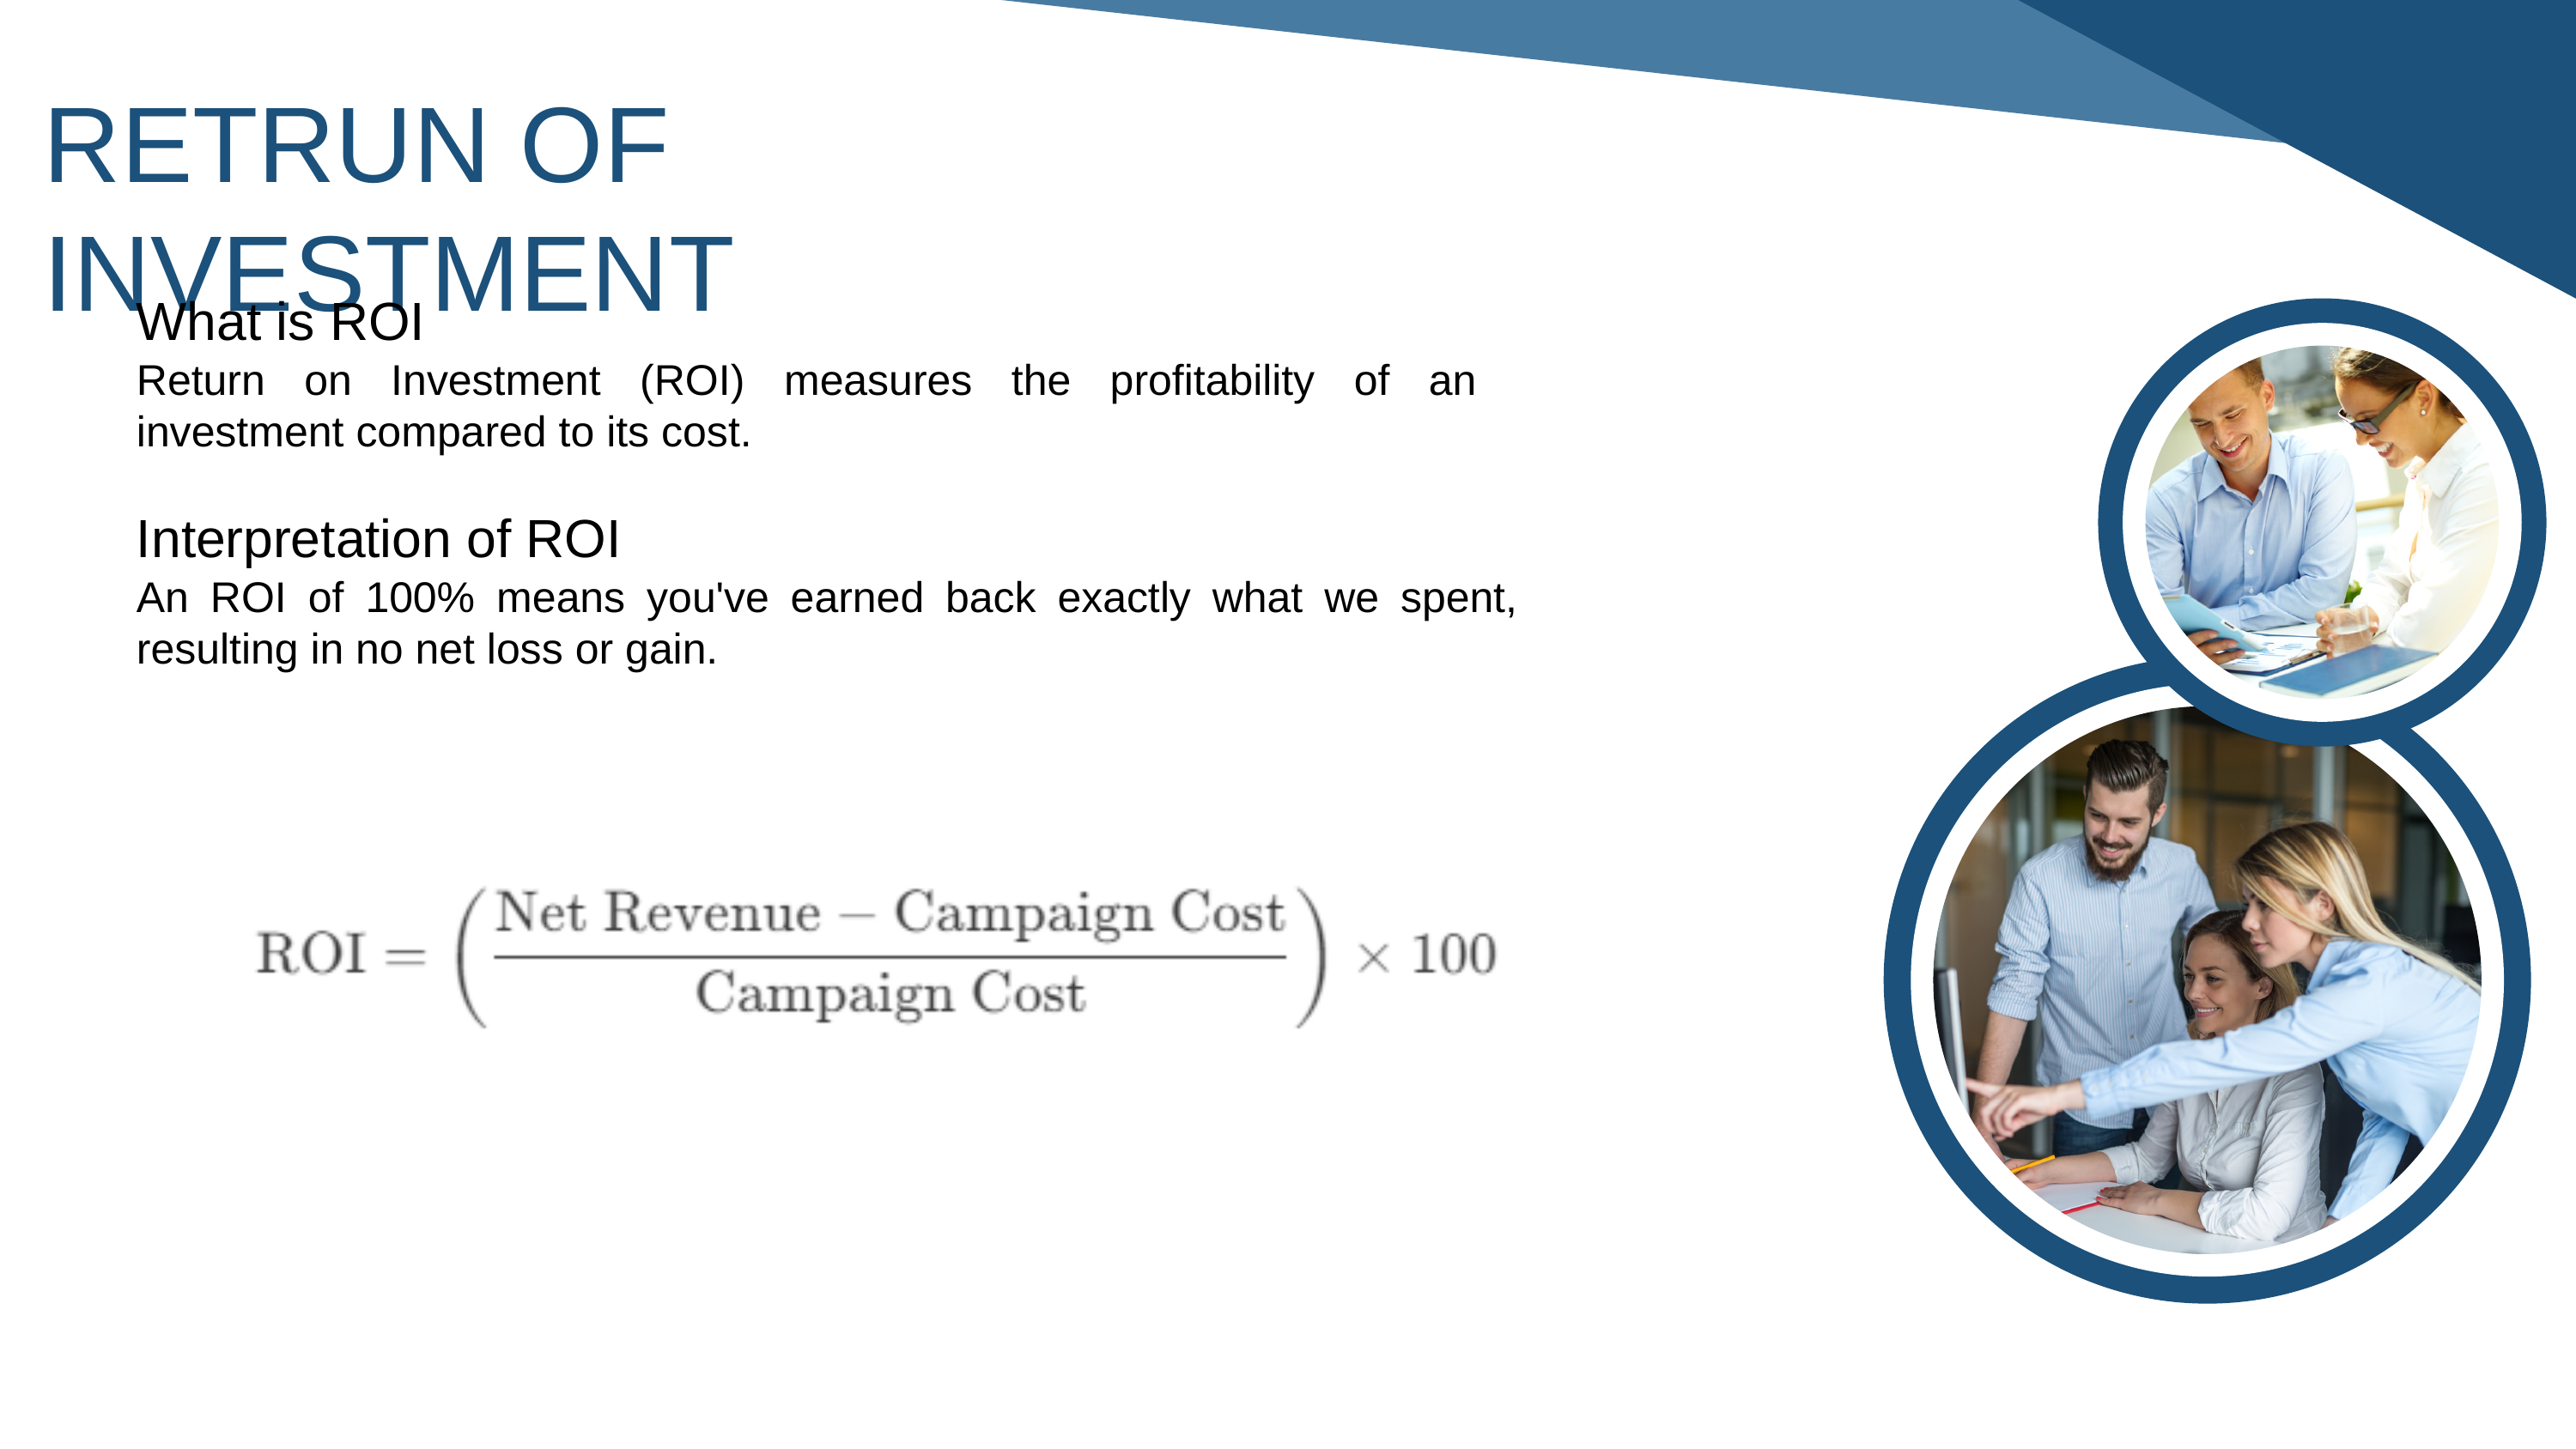

RETRUN OF INVESTMENT
What is ROI

Return on Investment (ROI) measures the profitability of an investment compared to its cost.

Interpretation of ROI

An ROI of 100% means you've earned back exactly what we spent, resulting in no net loss or gain.